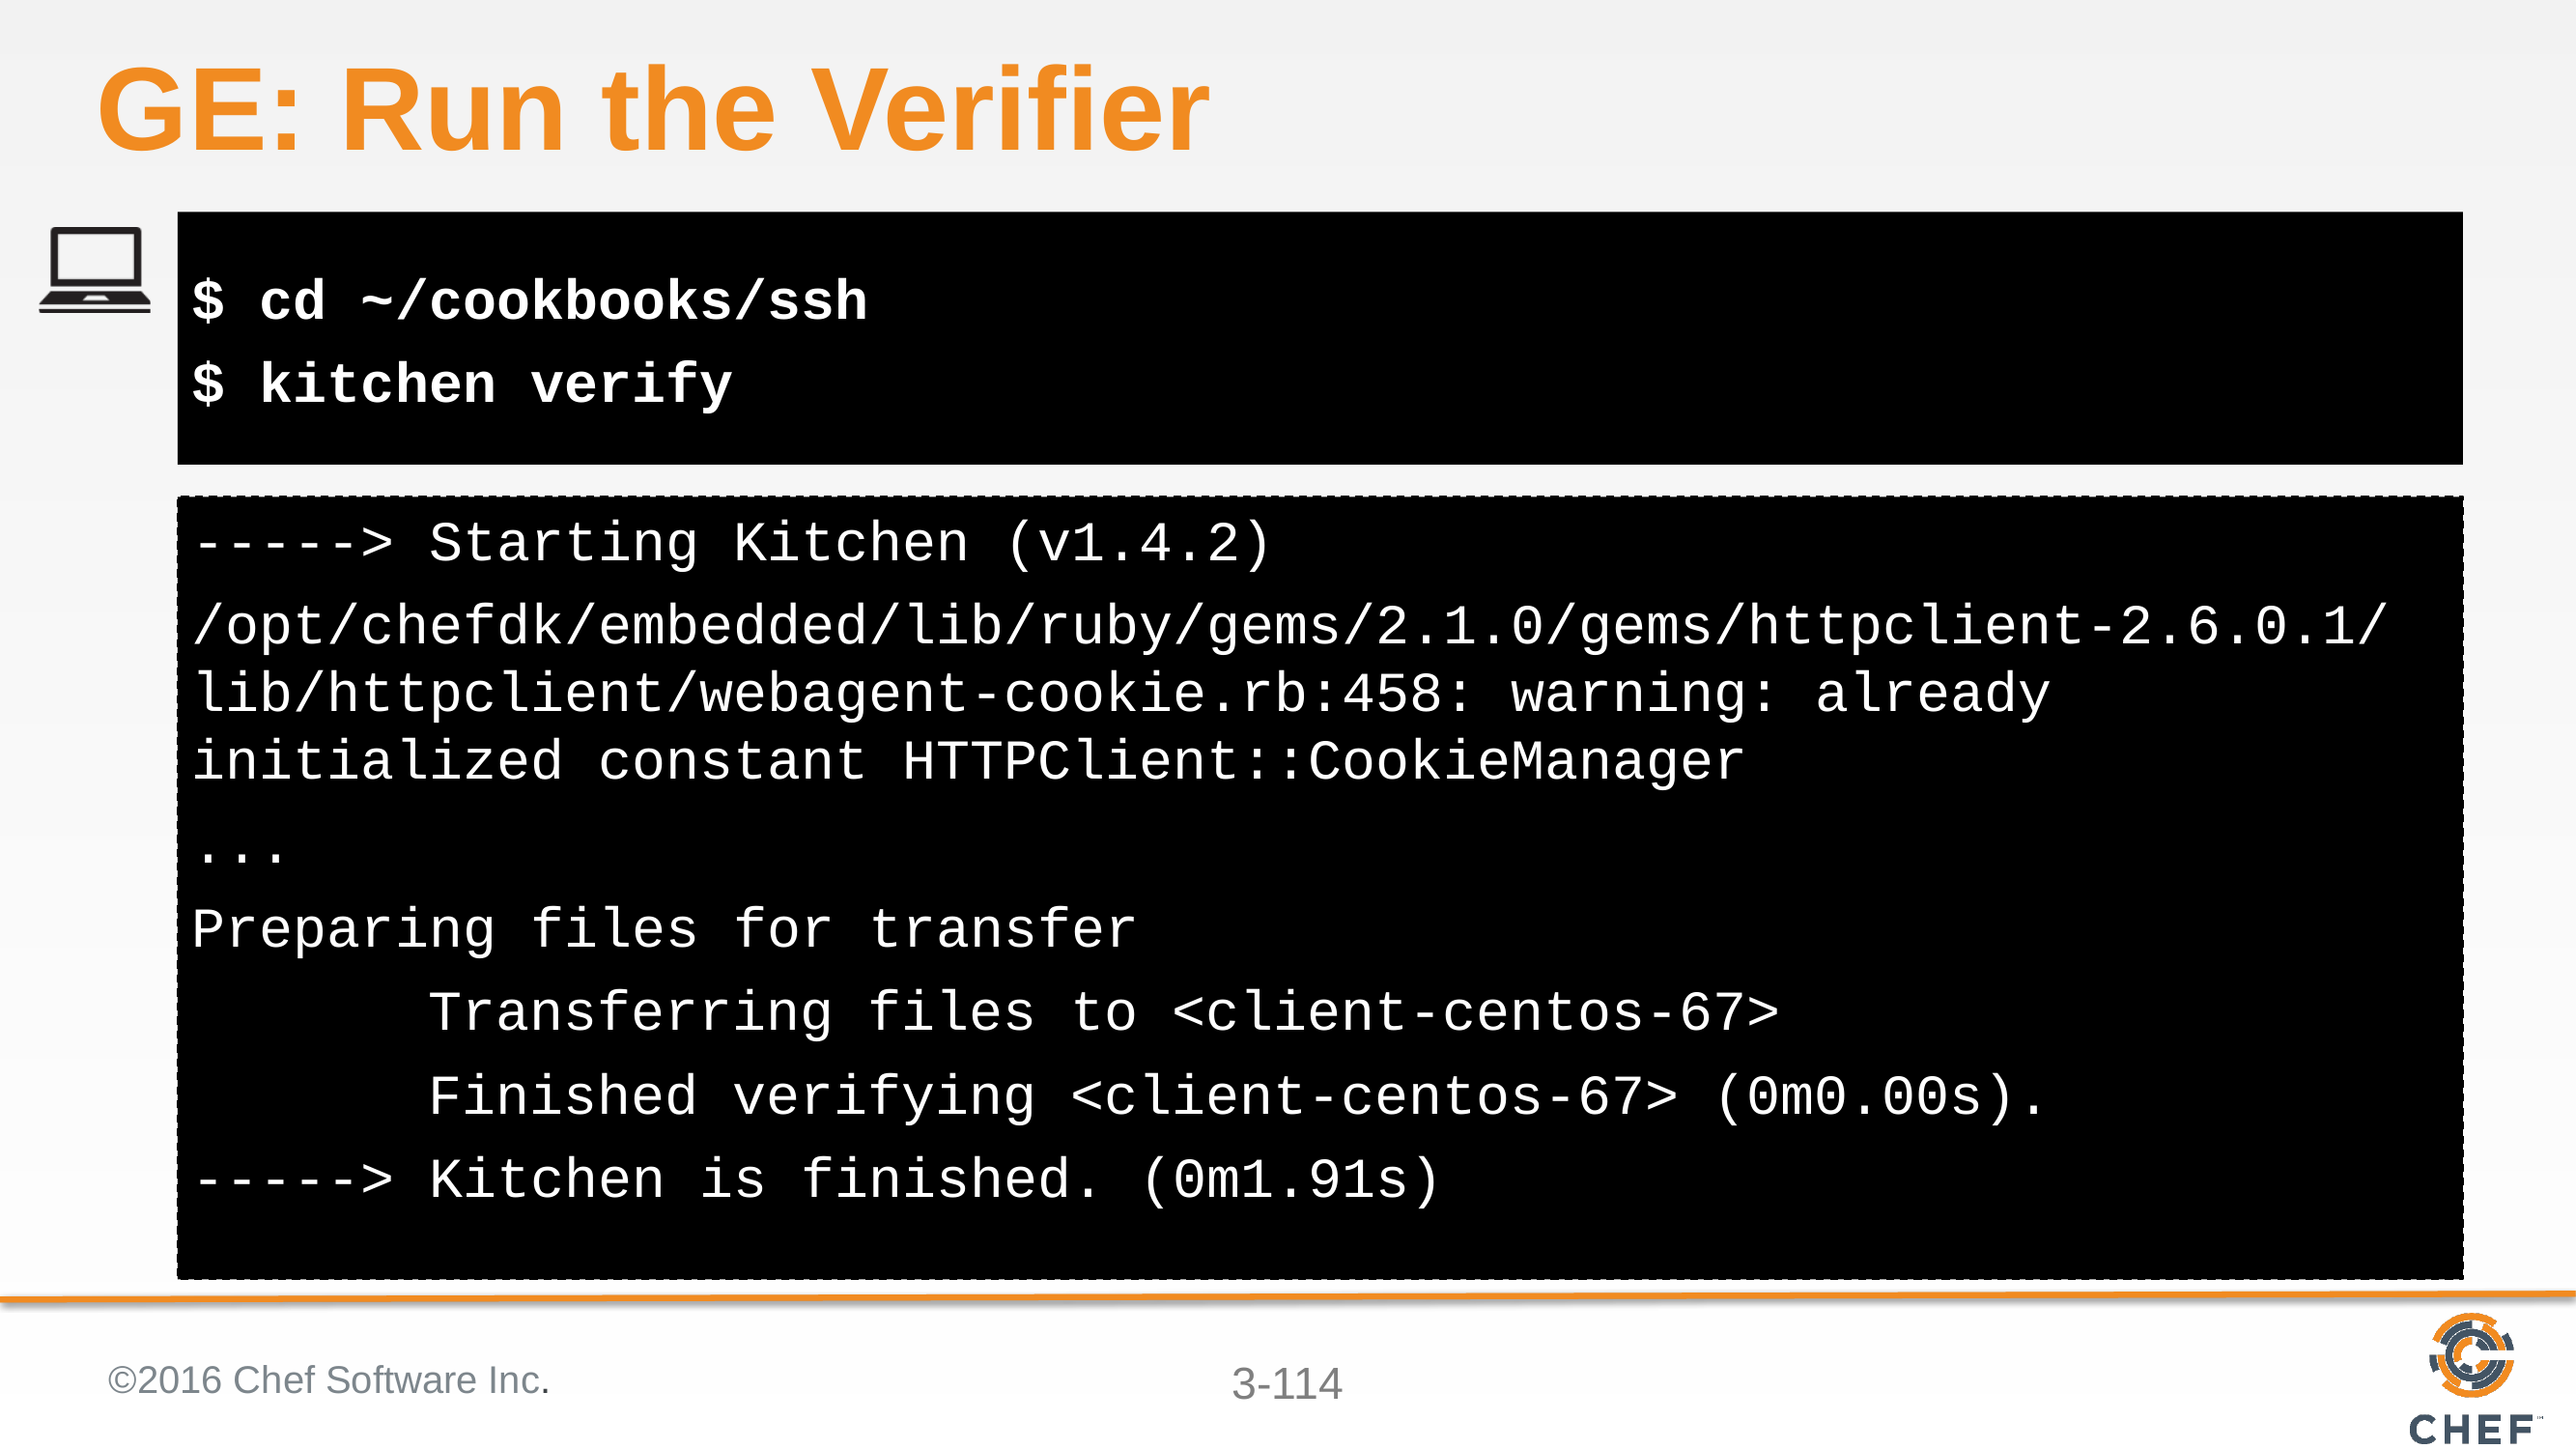

# GE: Run the Verifier

$ cd ~/cookbooks/ssh
$ kitchen verify

-----> Starting Kitchen (v1.4.2)
/opt/chefdk/embedded/lib/ruby/gems/2.1.0/gems/httpclient-2.6.0.1/lib/httpclient/webagent-cookie.rb:458: warning: already initialized constant HTTPClient::CookieManager
...
Preparing files for transfer
       Transferring files to <client-centos-67>
       Finished verifying <client-centos-67> (0m0.00s).
-----> Kitchen is finished. (0m1.91s)